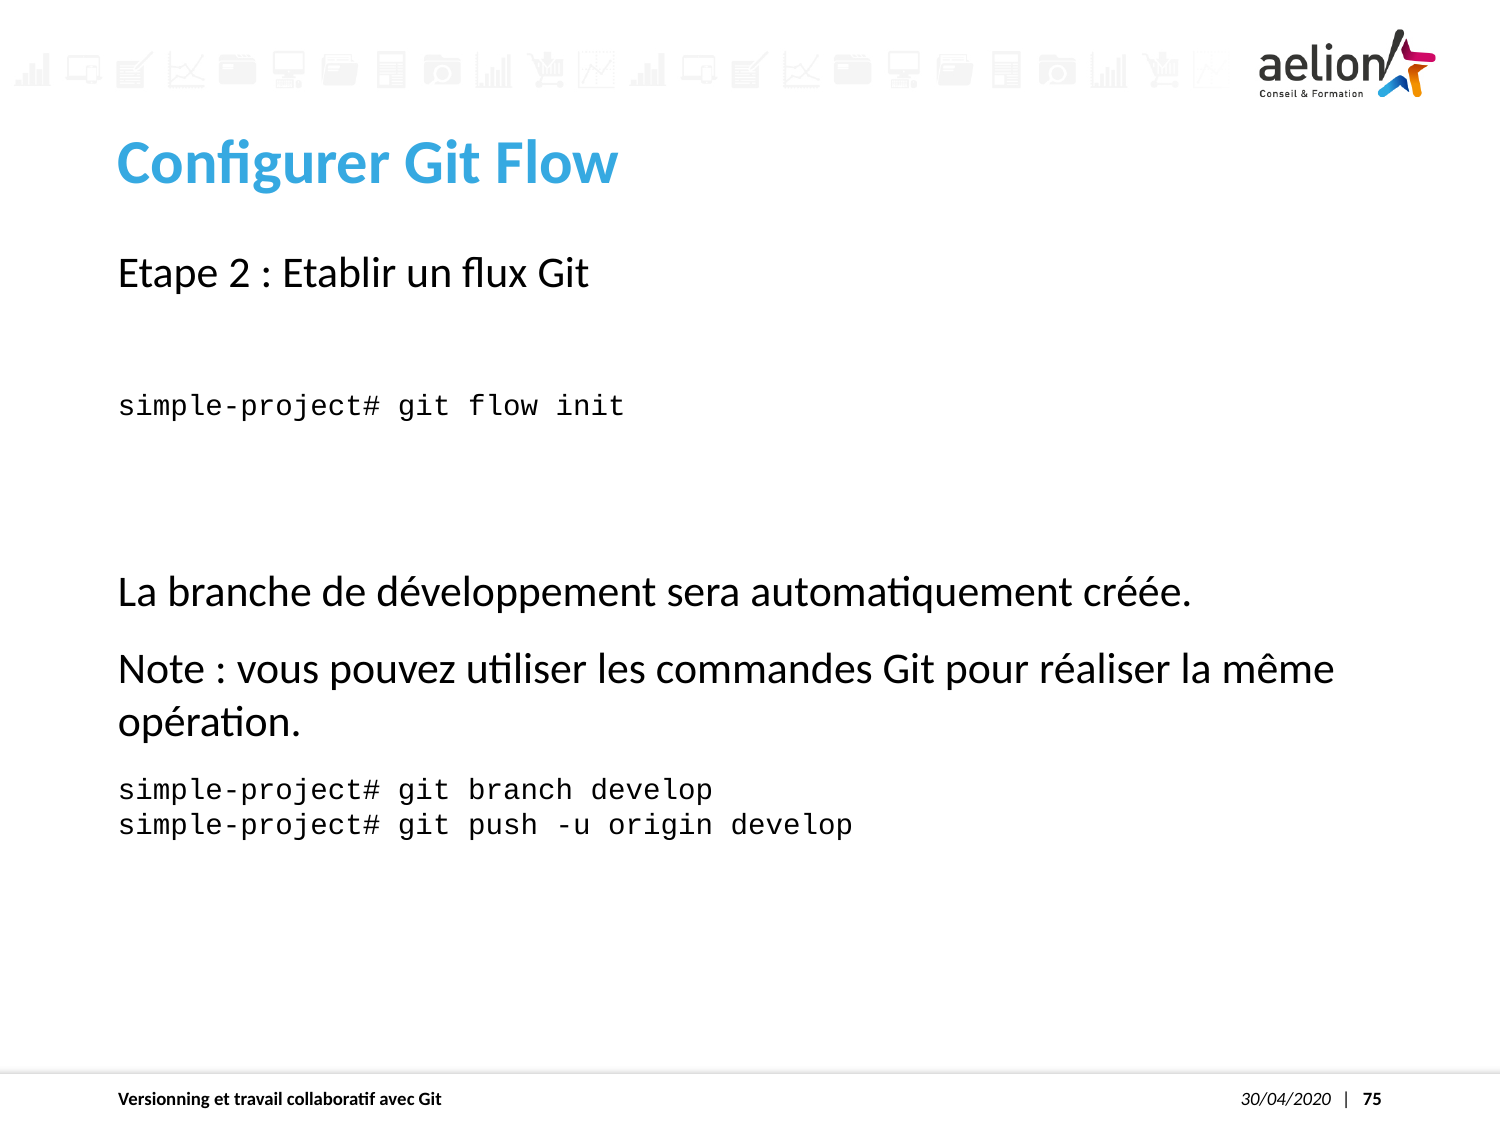

Configurer Git Flow
Etape 2 : Etablir un flux Git

simple-project# git flow init

La branche de développement sera automatiquement créée.
Note : vous pouvez utiliser les commandes Git pour réaliser la même opération.
simple-project# git branch develop
simple-project# git push -u origin develop
Versionning et travail collaboratif avec Git
30/04/2020
75